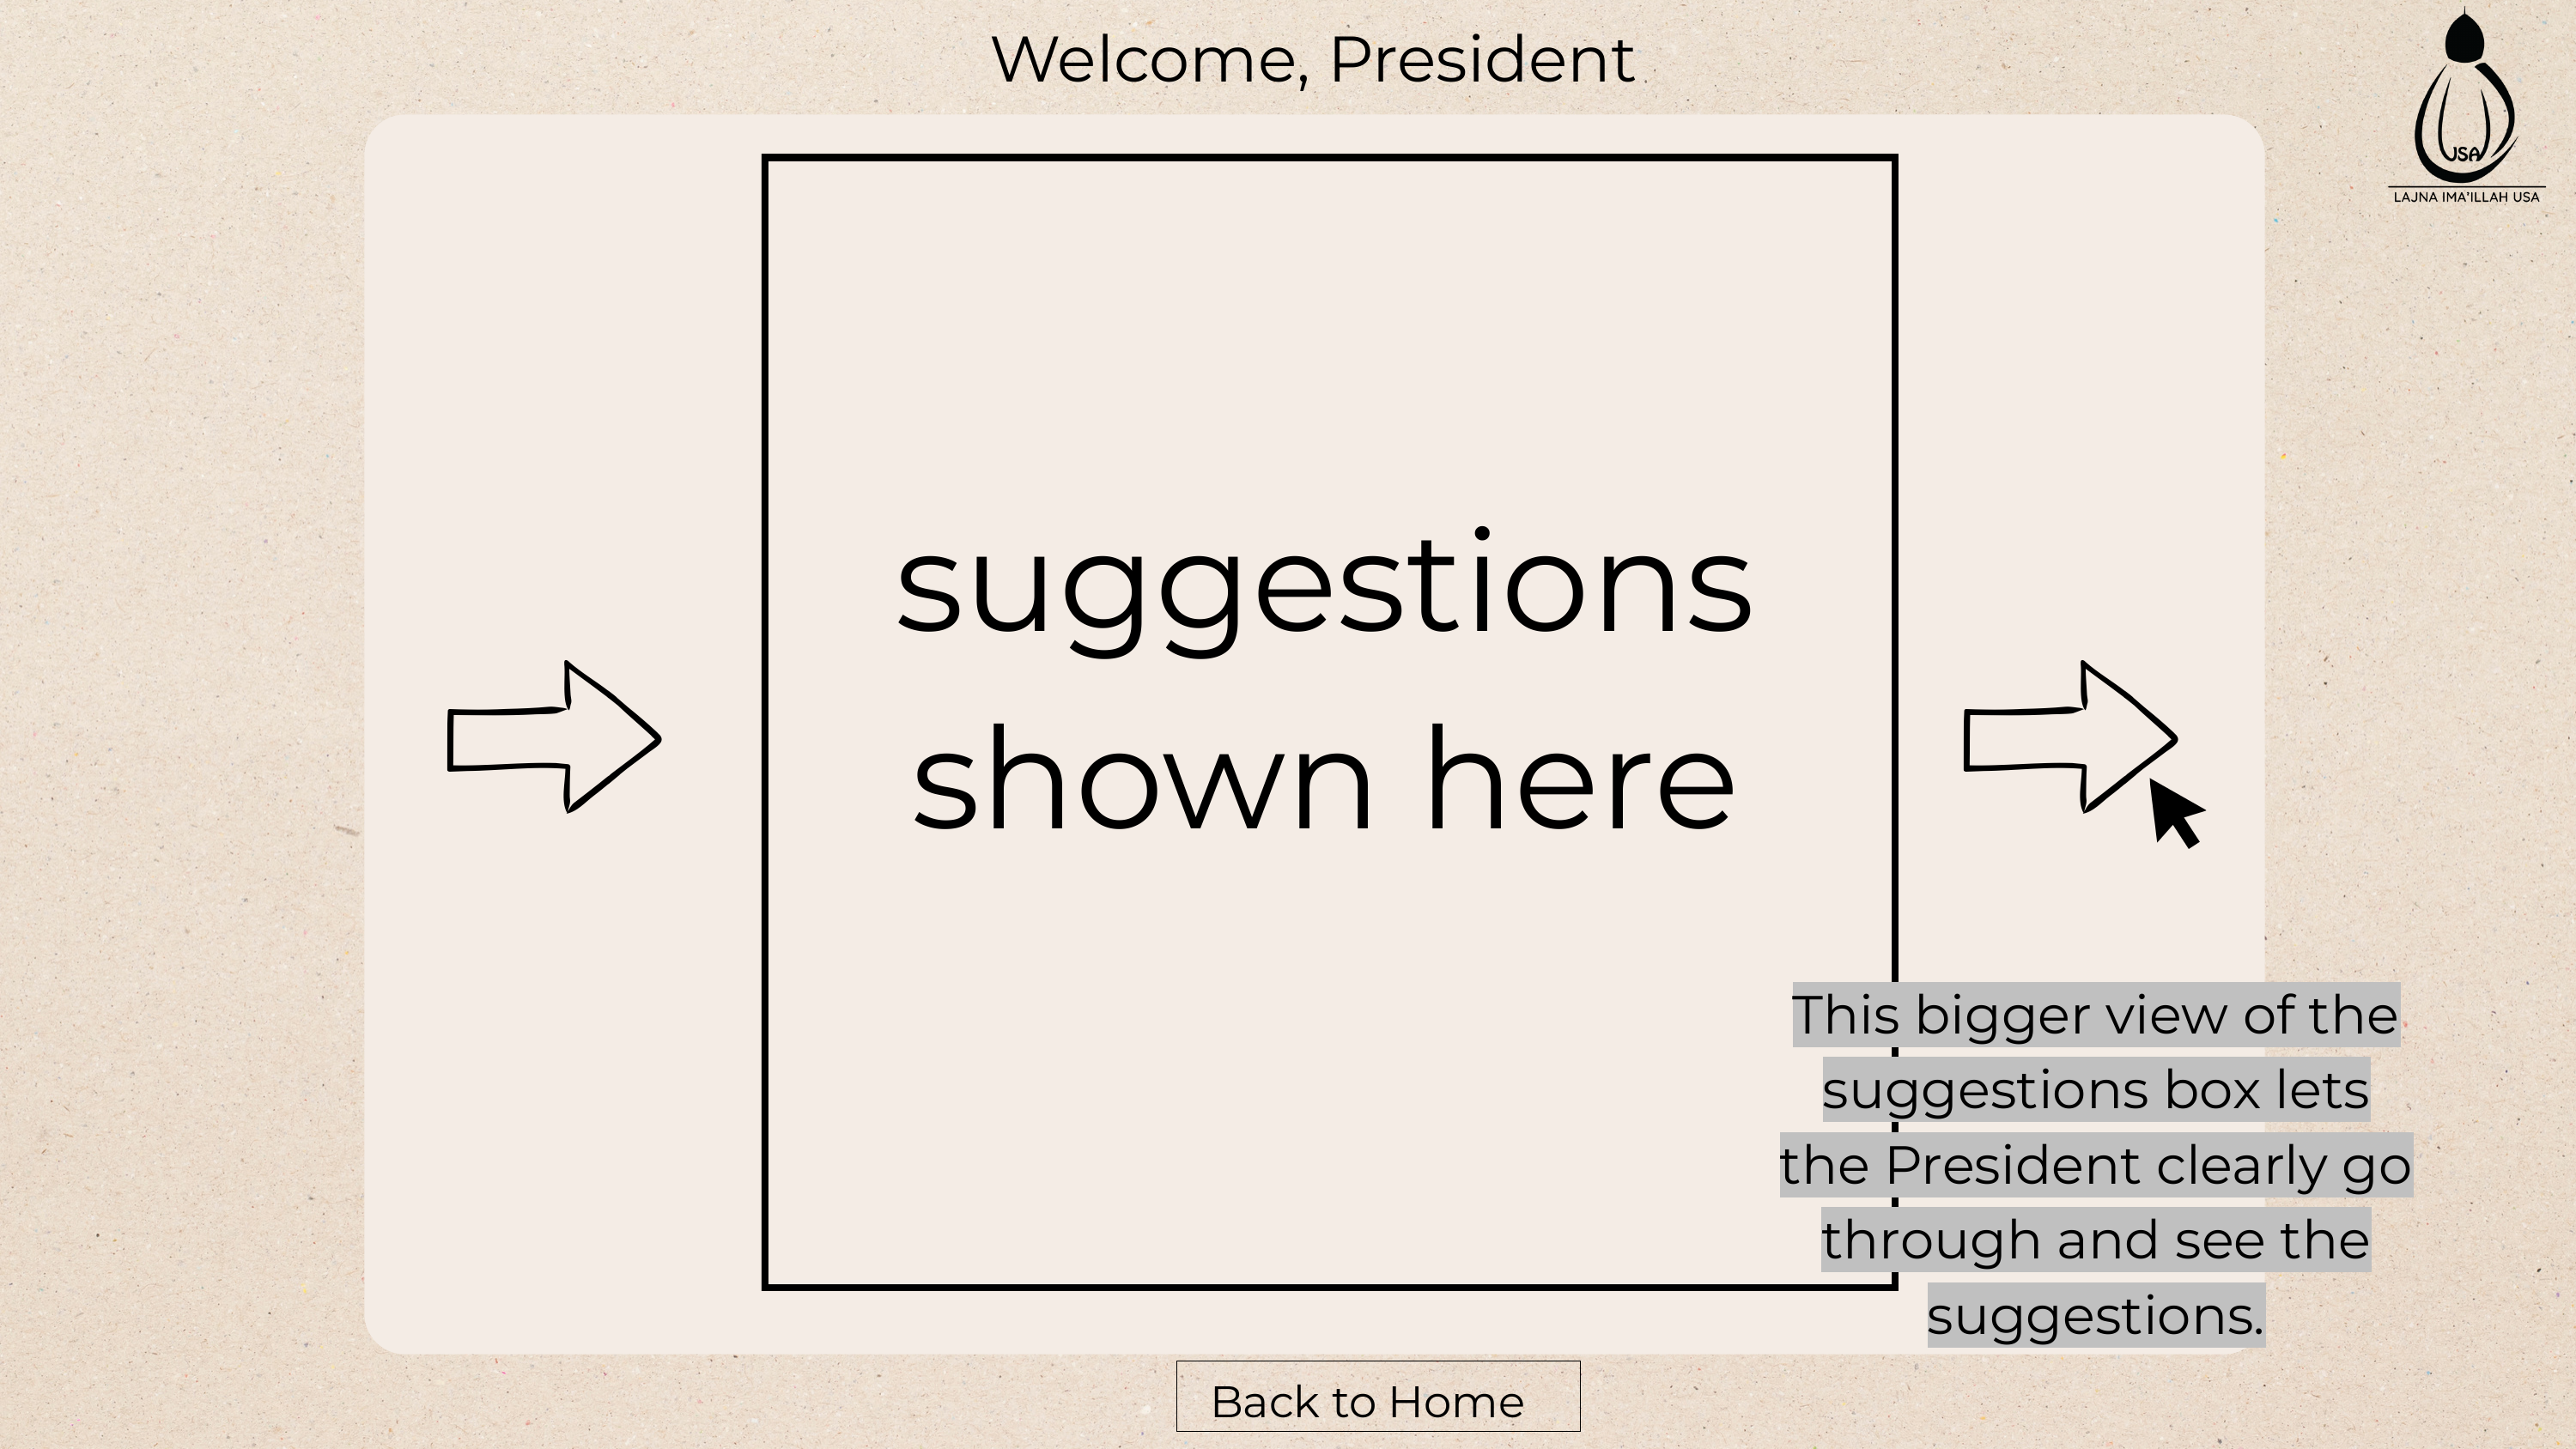

Welcome, President

suggestions shown here

This bigger view of the suggestions box lets the President clearly go through and see the suggestions.

Back to Home